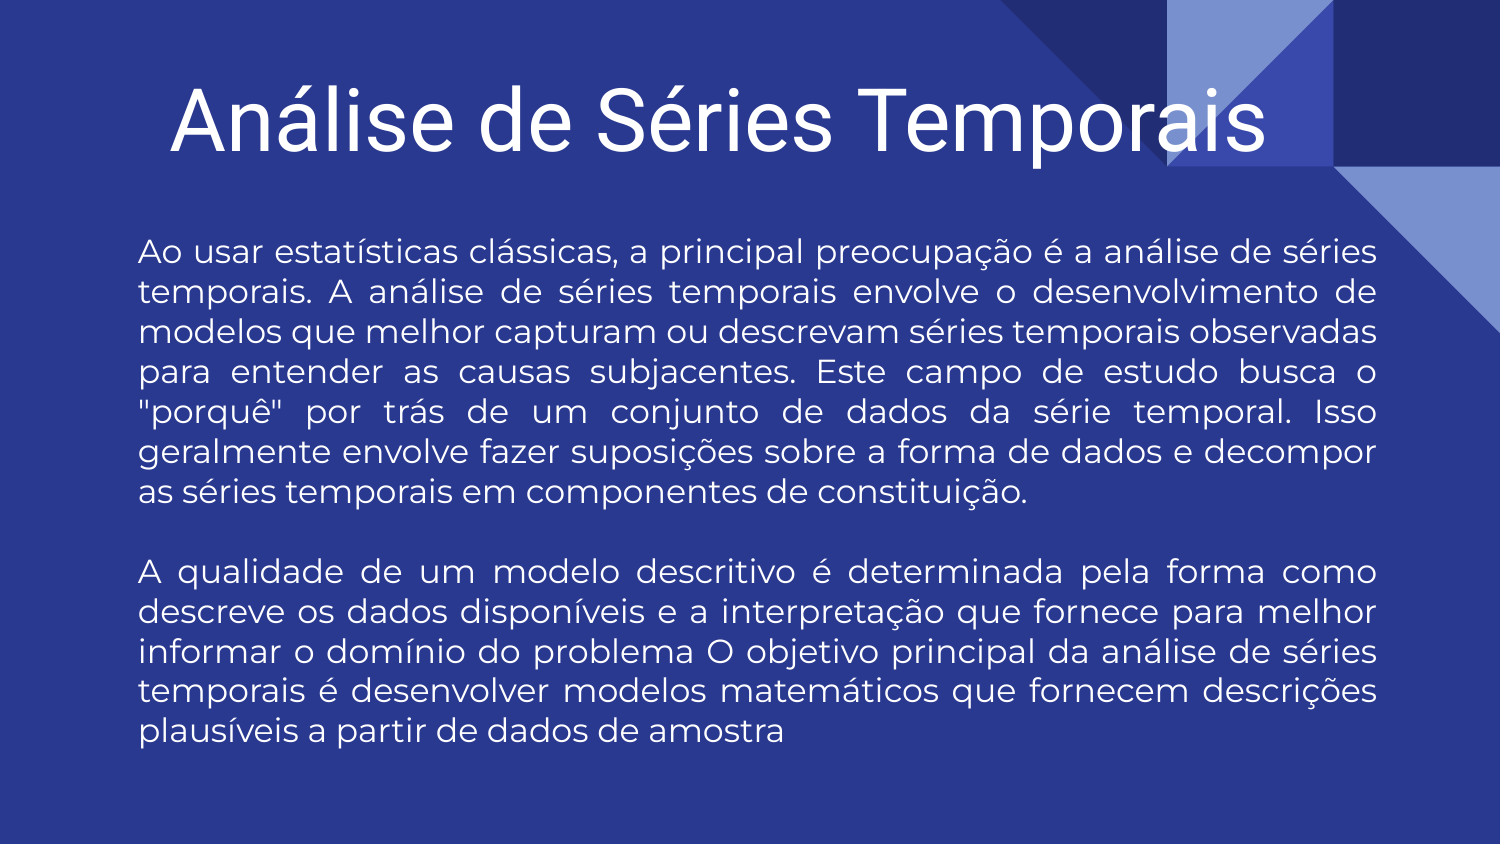

# Análise de Séries Temporais
Ao usar estatísticas clássicas, a principal preocupação é a análise de séries temporais. A análise de séries temporais envolve o desenvolvimento de modelos que melhor capturam ou descrevam séries temporais observadas para entender as causas subjacentes. Este campo de estudo busca o "porquê" por trás de um conjunto de dados da série temporal. Isso geralmente envolve fazer suposições sobre a forma de dados e decompor as séries temporais em componentes de constituição.

A qualidade de um modelo descritivo é determinada pela forma como descreve os dados disponíveis e a interpretação que fornece para melhor informar o domínio do problema O objetivo principal da análise de séries temporais é desenvolver modelos matemáticos que fornecem descrições plausíveis a partir de dados de amostra